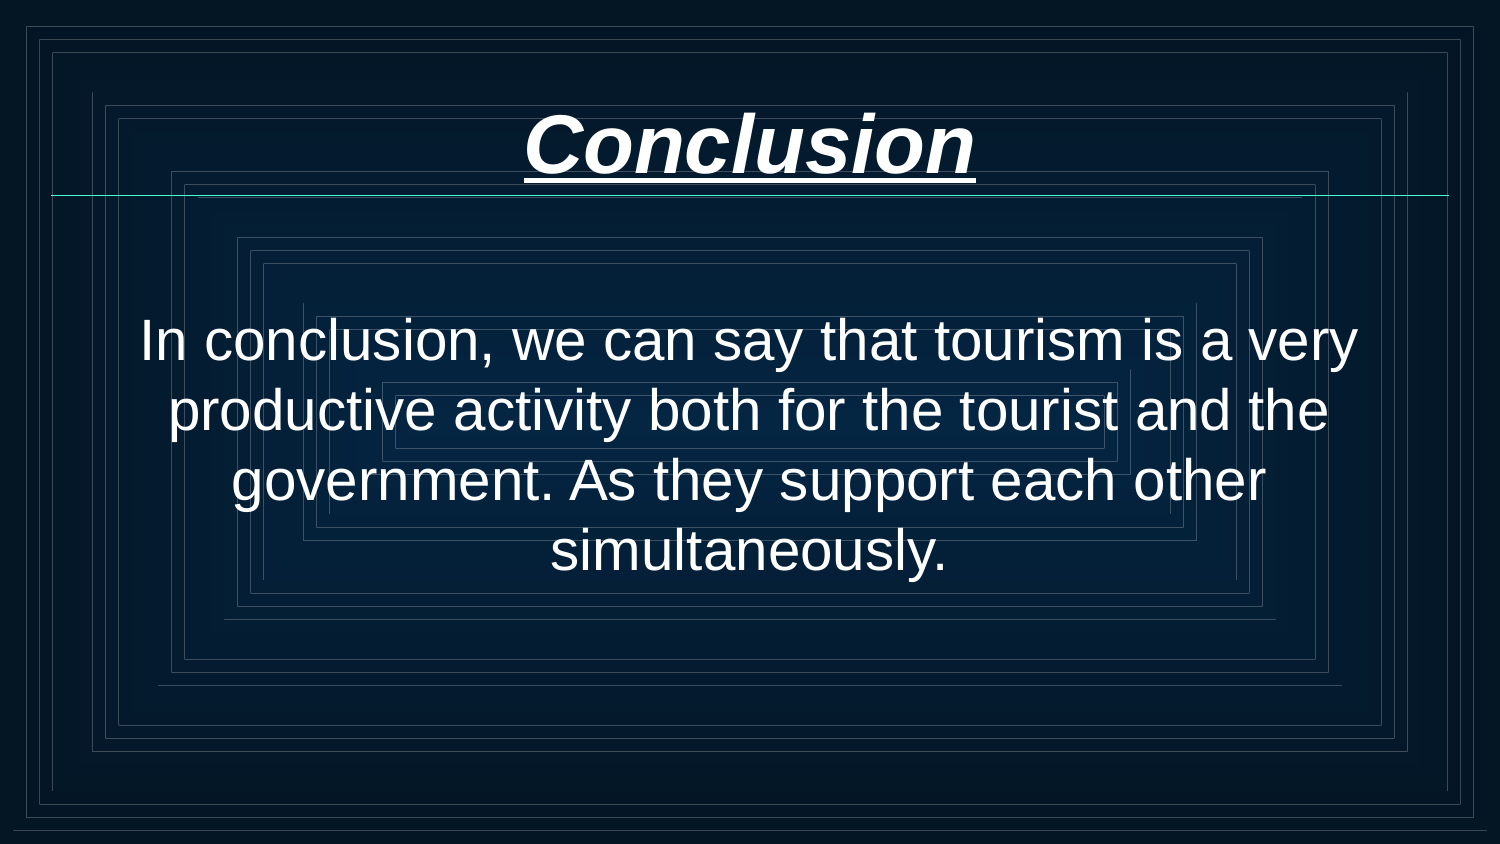

Conclusion
In conclusion, we can say that tourism is a very productive activity both for the tourist and the government. As they support each other simultaneously.